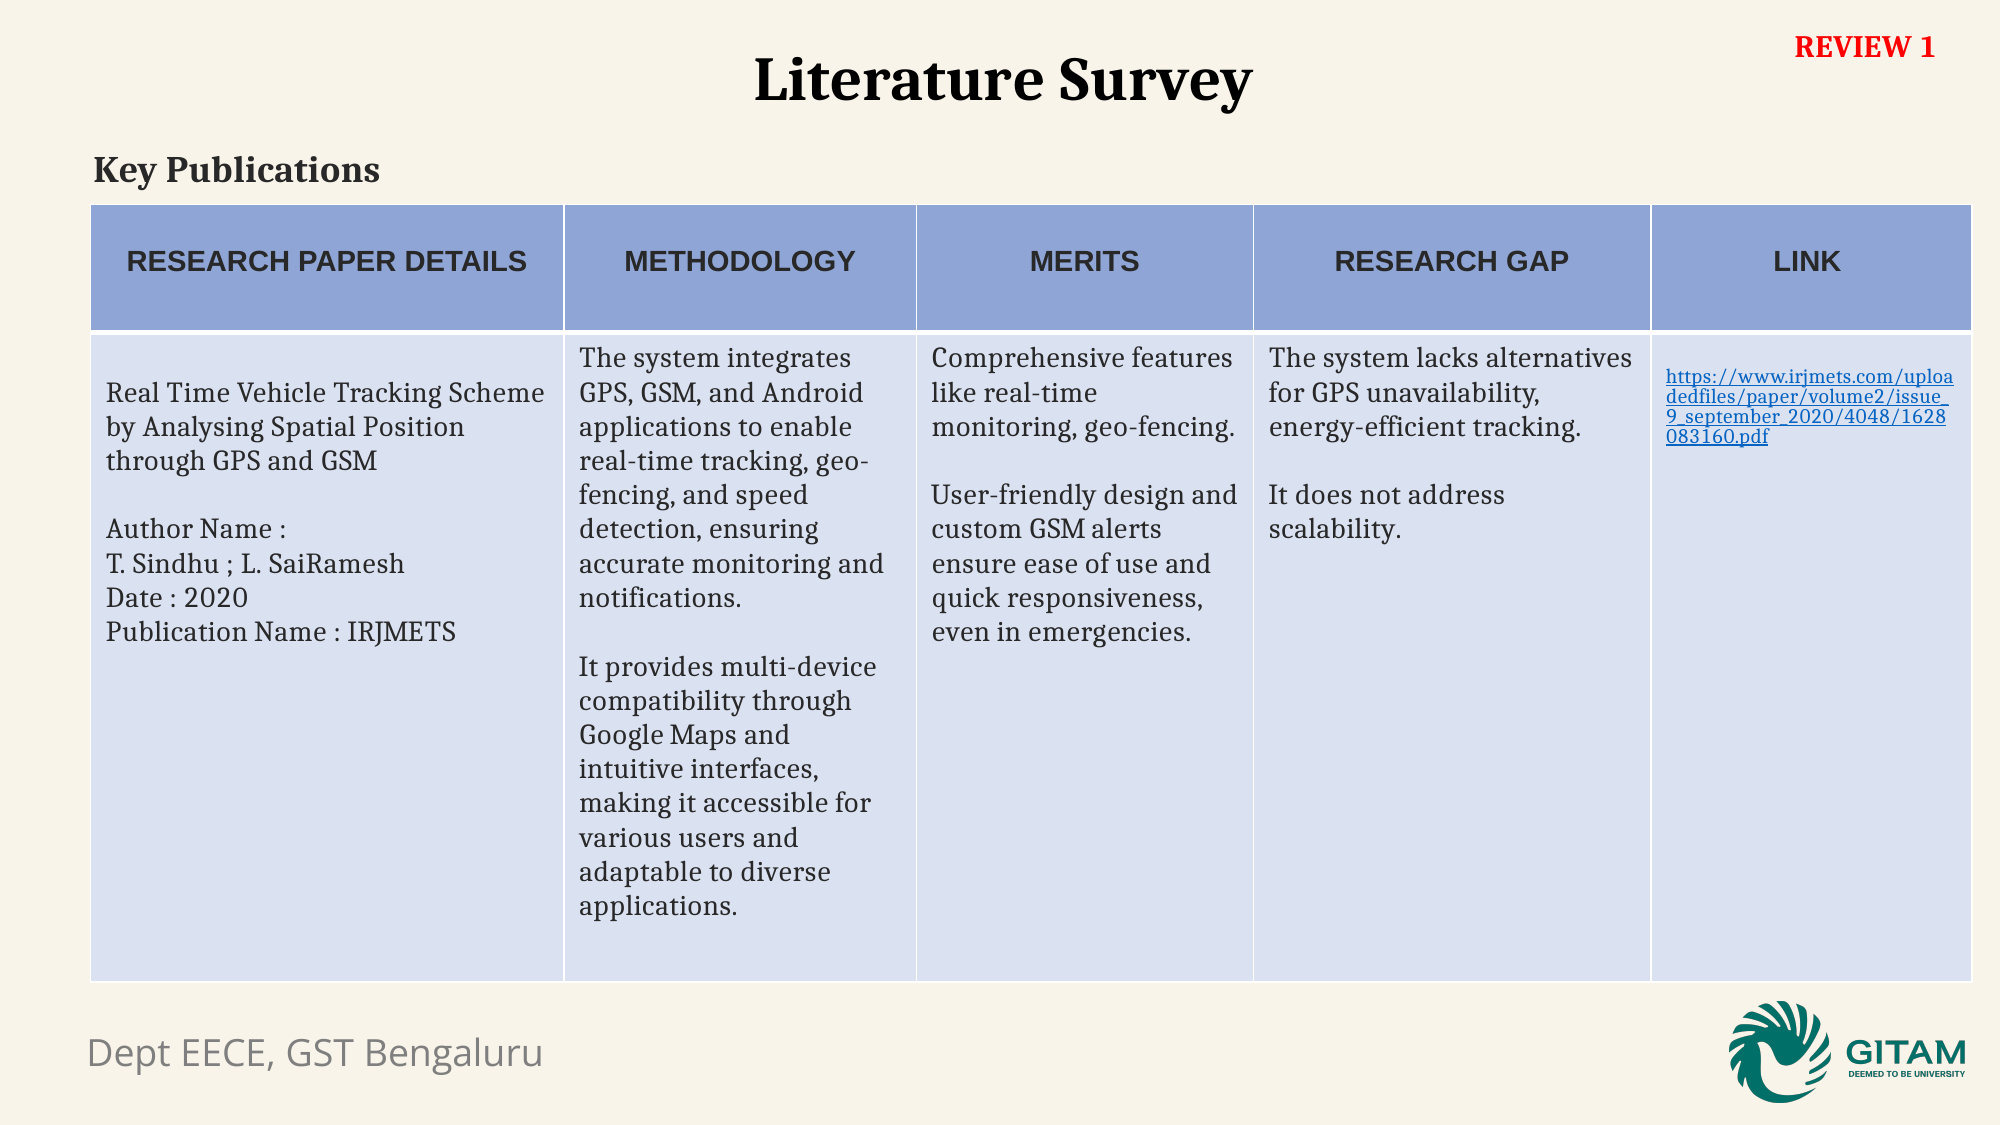

REVIEW 1
Literature Survey
Key Publications
| RESEARCH PAPER DETAILS | METHODOLOGY | MERITS | RESEARCH GAP | LINK |
| --- | --- | --- | --- | --- |
| Real Time Vehicle Tracking Scheme by Analysing Spatial Position through GPS and GSM Author Name : T. Sindhu ; L. SaiRamesh Date : 2020 Publication Name : IRJMETS | The system integrates GPS, GSM, and Android applications to enable real-time tracking, geo-fencing, and speed detection, ensuring accurate monitoring and notifications. It provides multi-device compatibility through Google Maps and intuitive interfaces, making it accessible for various users and adaptable to diverse applications. | Comprehensive features like real-time monitoring, geo-fencing. User-friendly design and custom GSM alerts ensure ease of use and quick responsiveness, even in emergencies. | The system lacks alternatives for GPS unavailability, energy-efficient tracking. It does not address scalability. | https://www.irjmets.com/uploadedfiles/paper/volume2/issue\_9\_september\_2020/4048/1628083160.pdf |
4